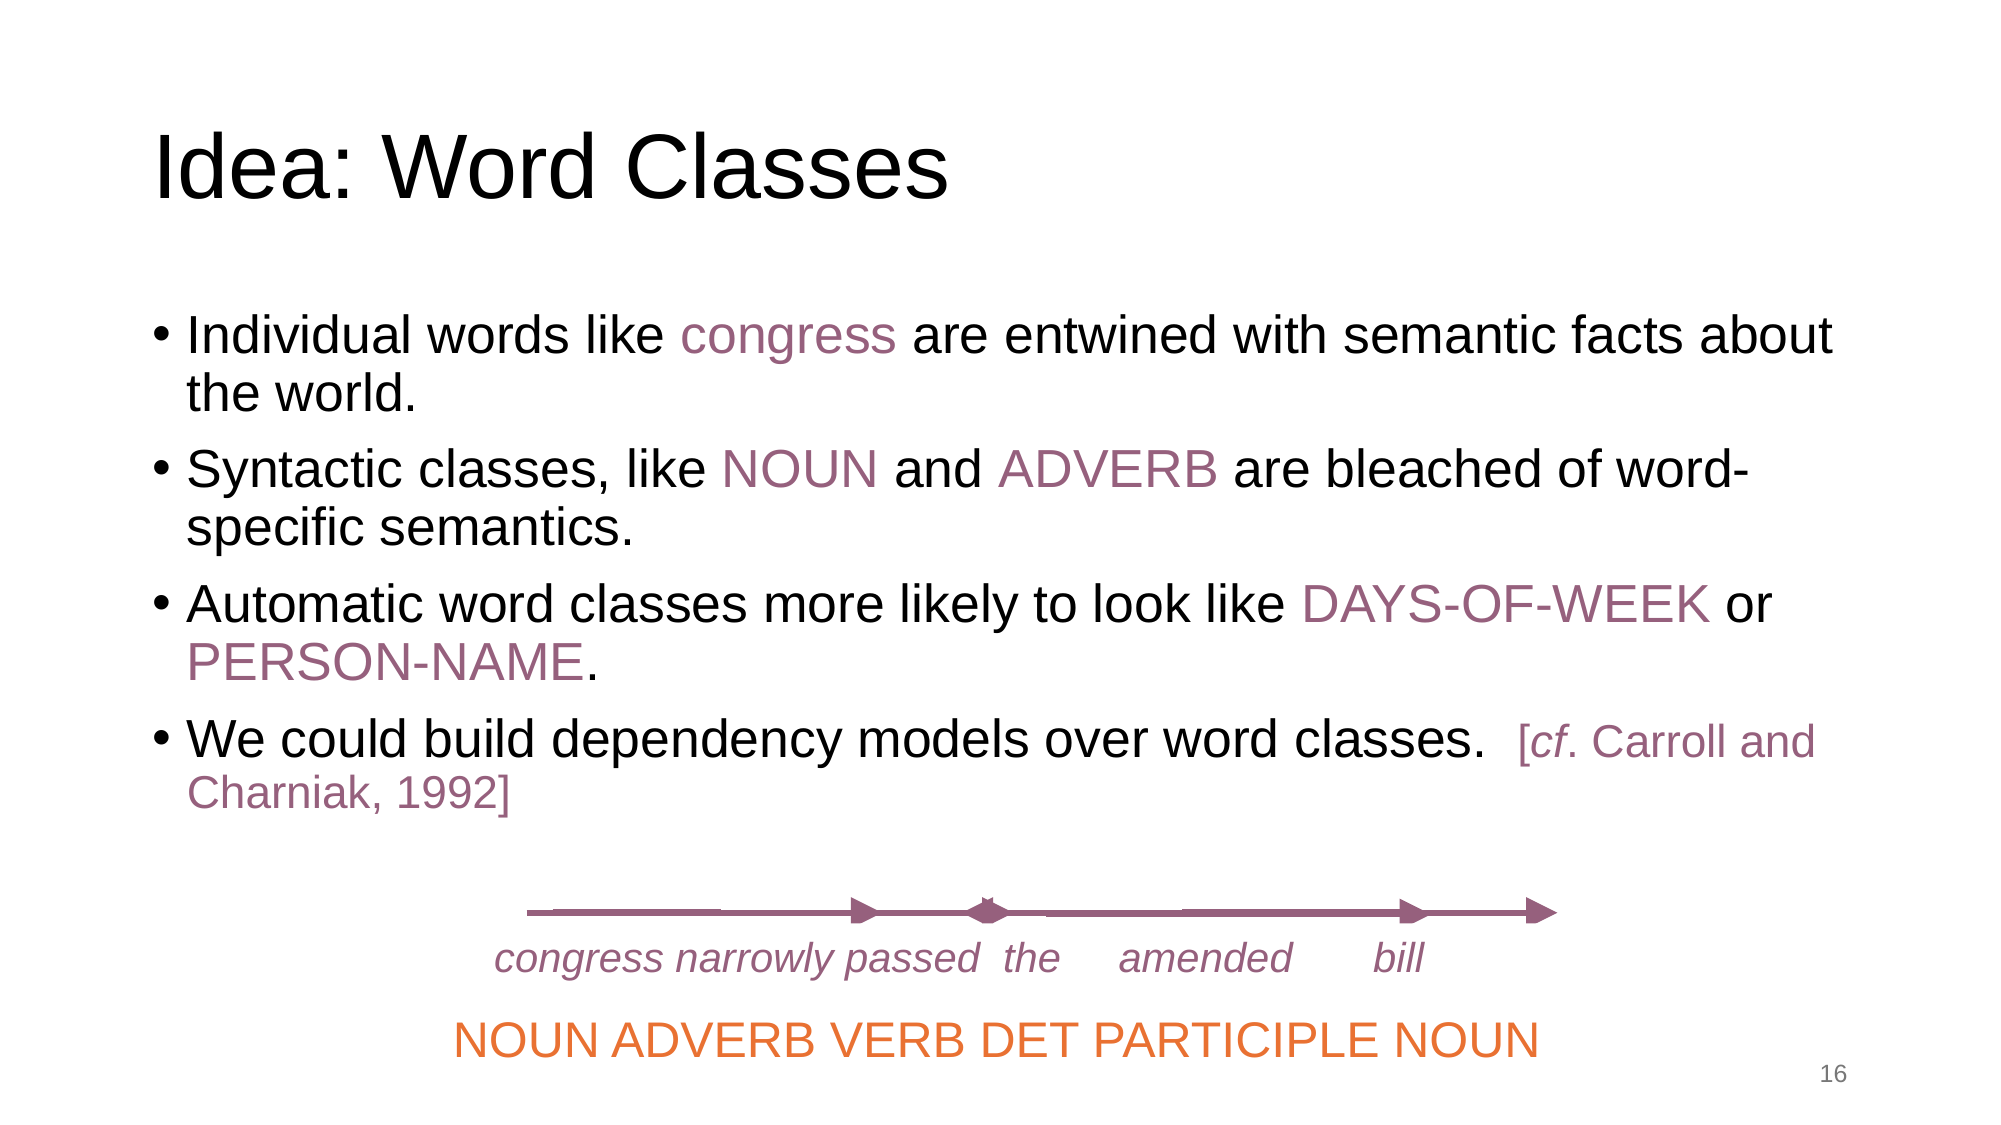

# Idea: Word Classes
Individual words like congress are entwined with semantic facts about the world.
Syntactic classes, like NOUN and ADVERB are bleached of word-specific semantics.
Automatic word classes more likely to look like DAYS-OF-WEEK or PERSON-NAME.
We could build dependency models over word classes.  [cf. Carroll and Charniak, 1992]

congress narrowly passed  the     amended       bill

NOUN ADVERB VERB DET PARTICIPLE NOUN
16